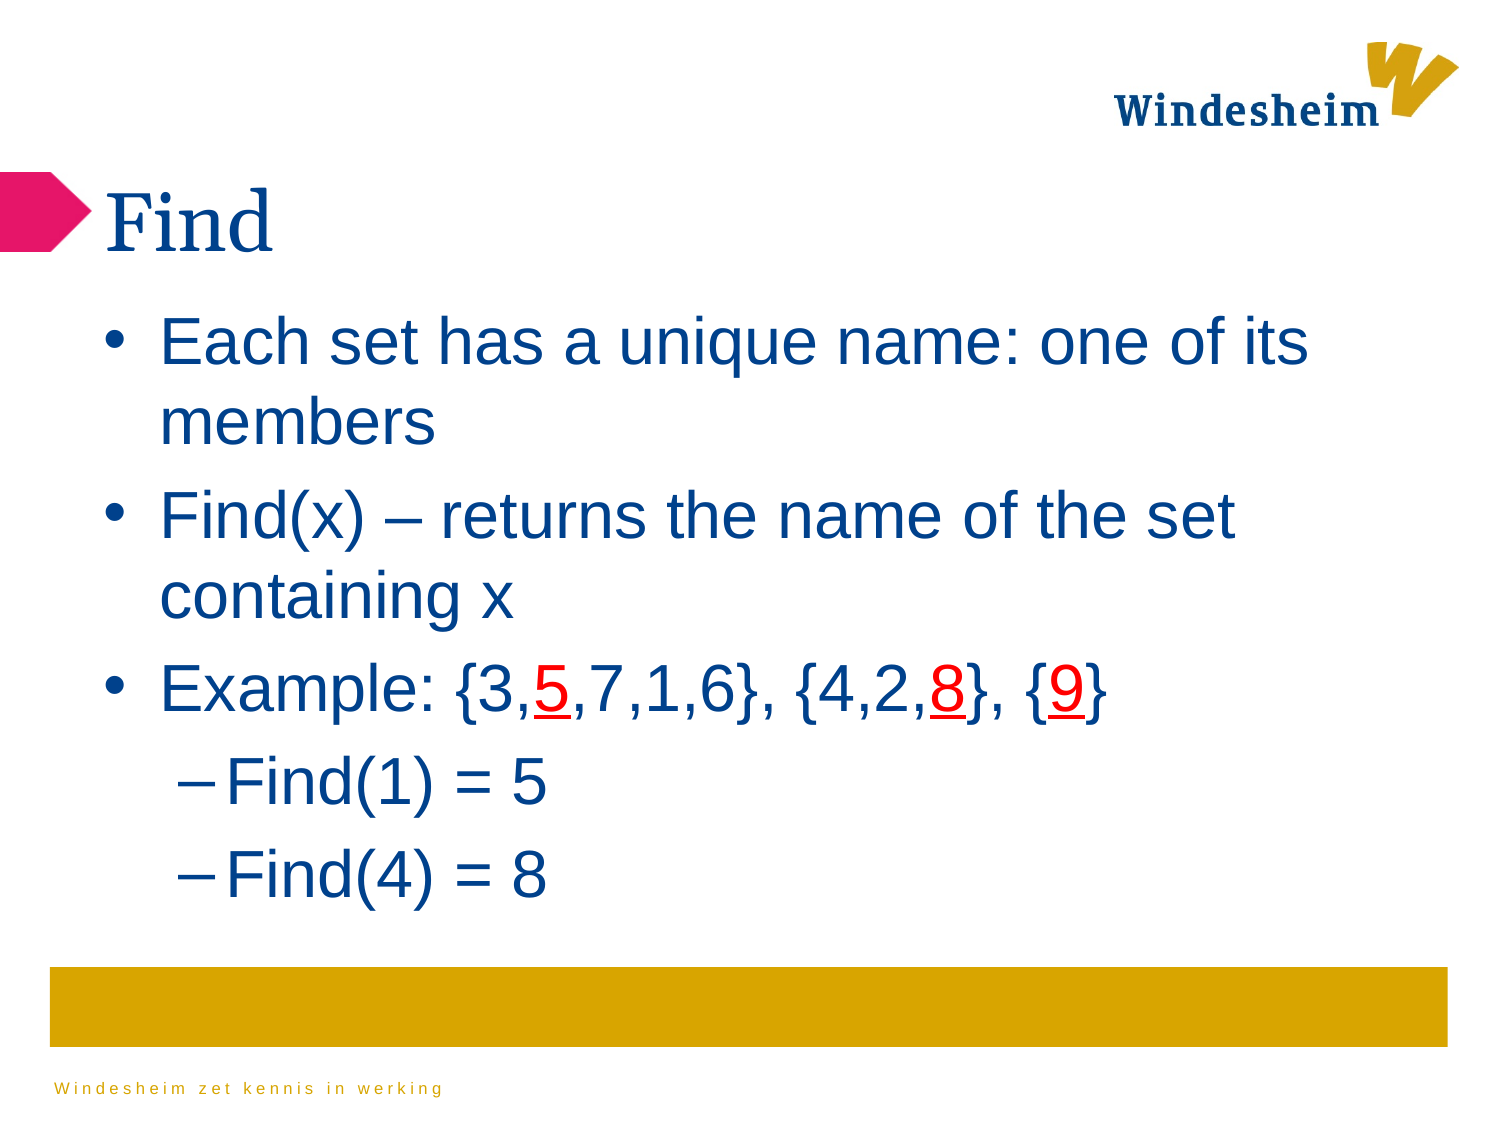

# Find
Each set has a unique name: one of its members
Find(x) – returns the name of the set containing x
Example: {3,5,7,1,6}, {4,2,8}, {9}
Find(1) = 5
Find(4) = 8